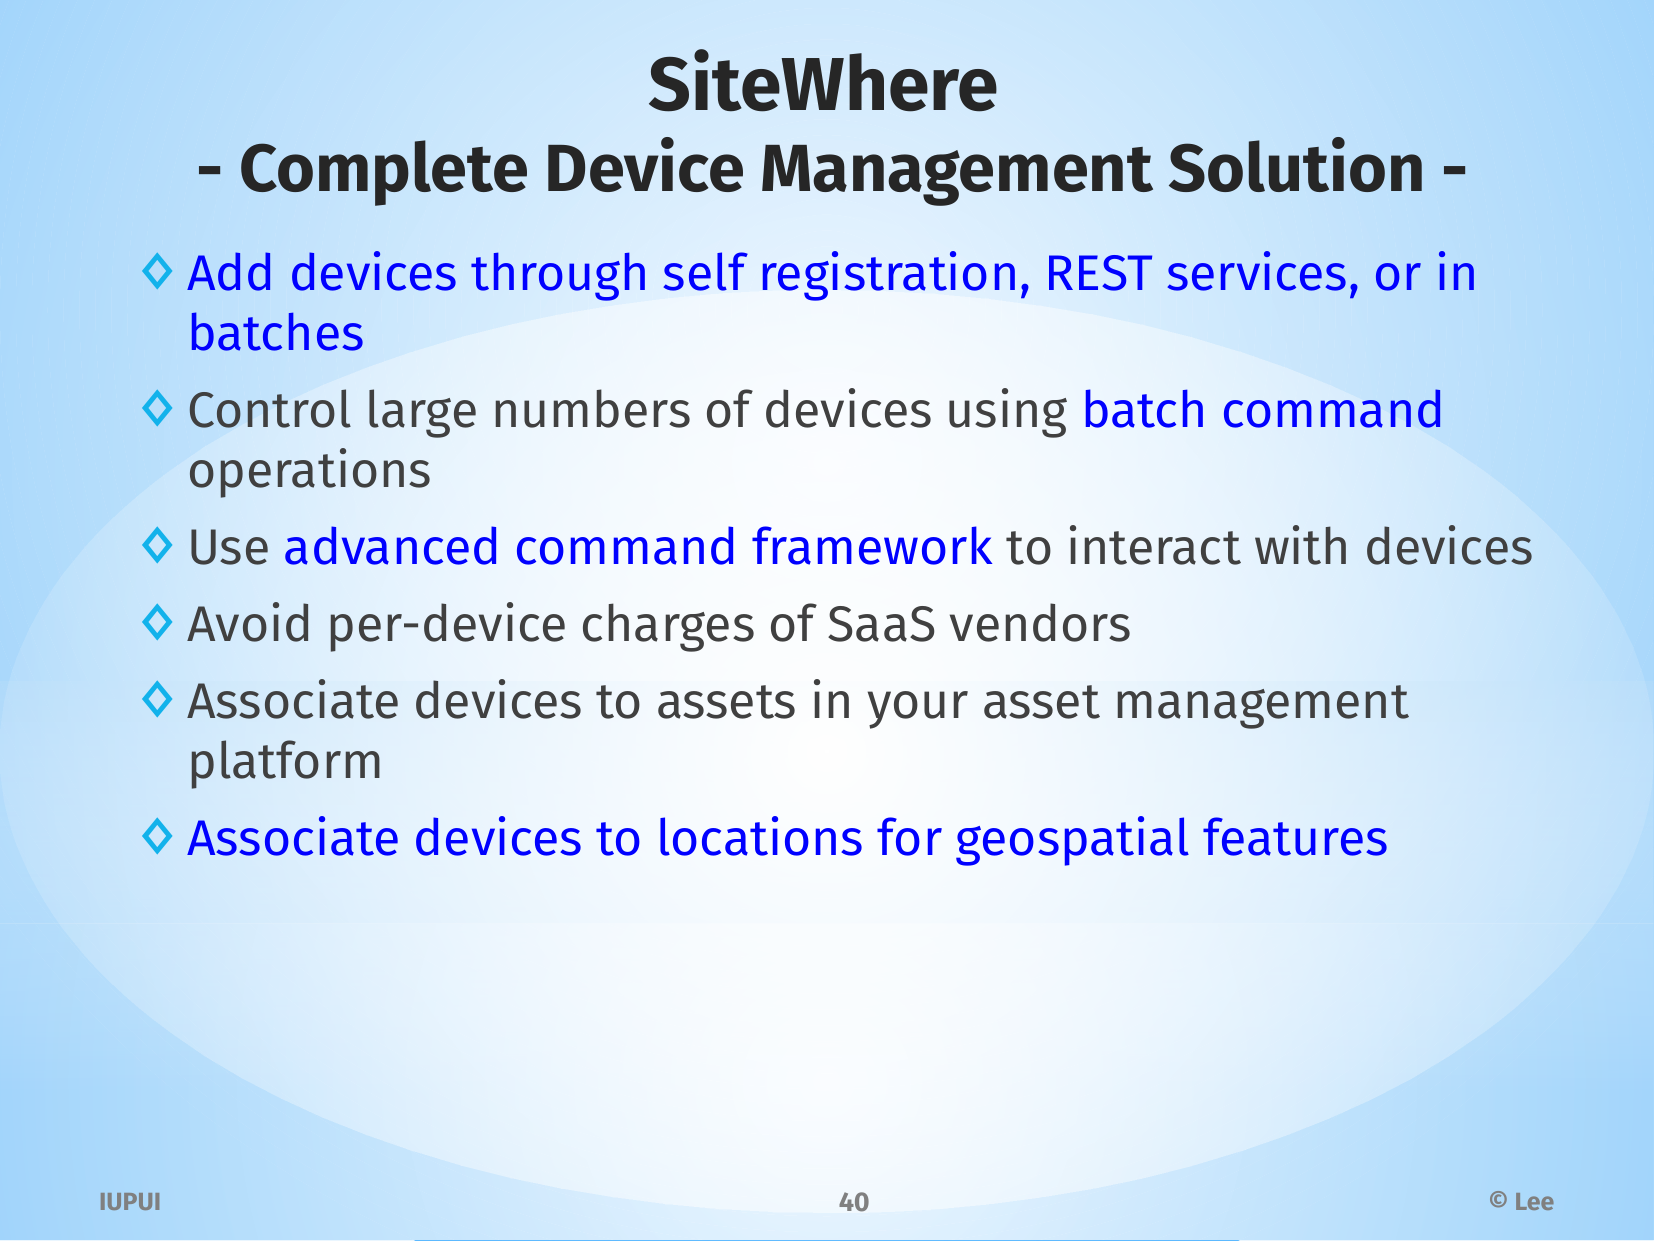

# SiteWhere - Complete Device Management Solution -
Add devices through self registration, REST services, or in batches
Control large numbers of devices using batch command operations
Use advanced command framework to interact with devices
Avoid per-device charges of SaaS vendors
Associate devices to assets in your asset management platform
Associate devices to locations for geospatial features

IUPUI
40
© Lee